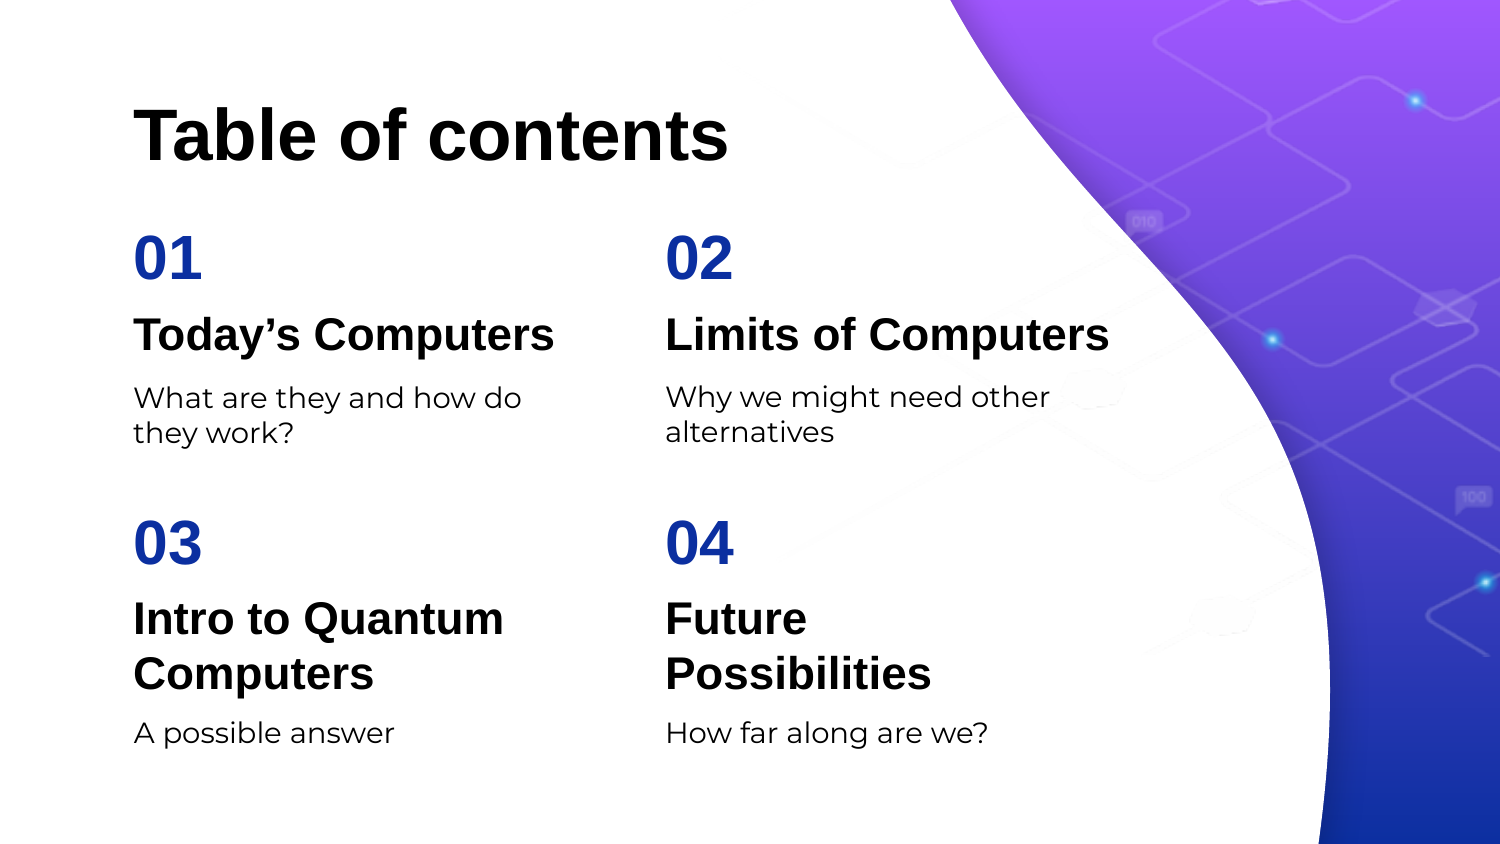

Table of contents
# 01
02
Today’s Computers
Limits of Computers
Why we might need other alternatives
What are they and how do they work?
03
04
Intro to Quantum Computers
Future Possibilities
A possible answer
How far along are we?